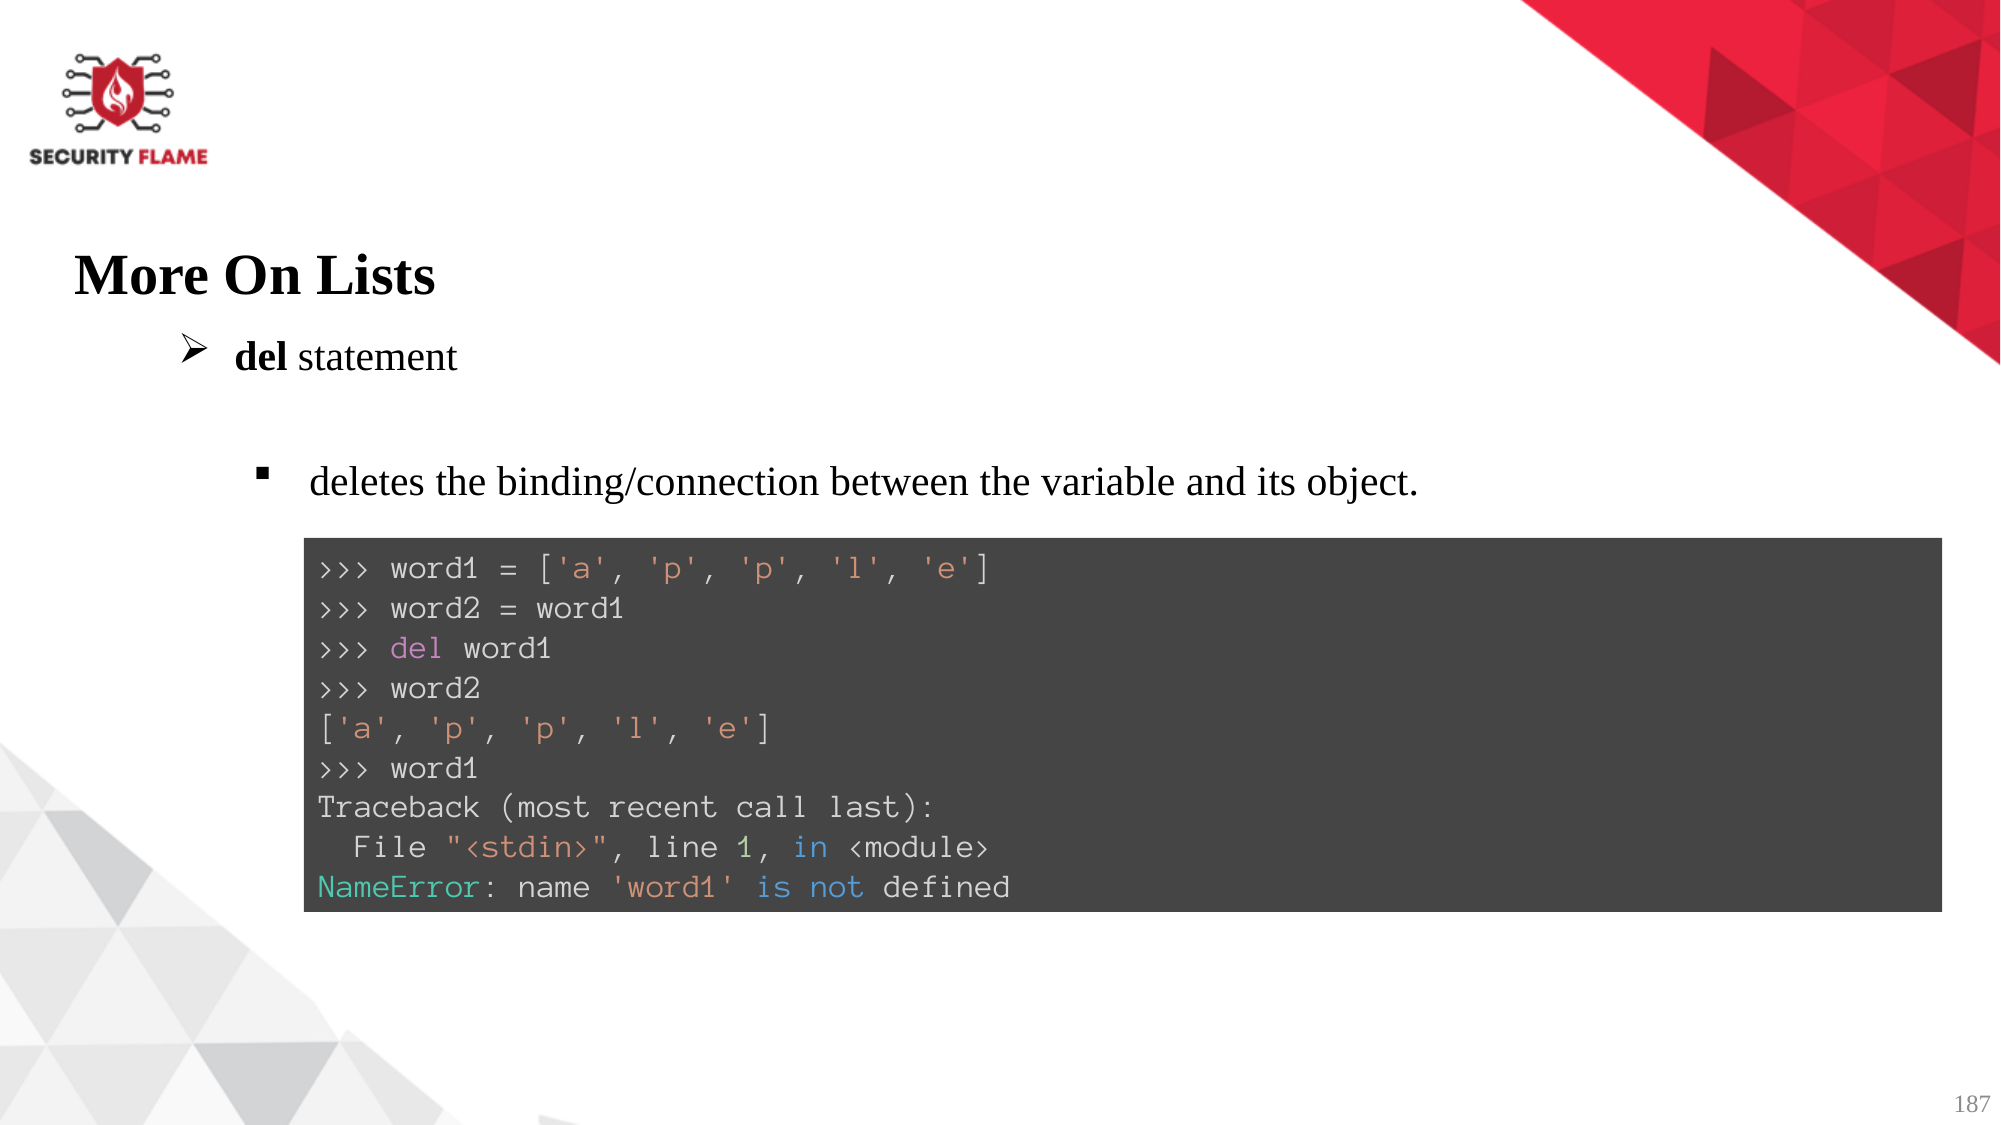

More On Lists
del statement
deletes the binding/connection between the variable and its object.
>>> word1 = ['a', 'p', 'p', 'l', 'e']
>>> word2 = word1
>>> del word1
>>> word2
['a', 'p', 'p', 'l', 'e']
>>> word1
Traceback (most recent call last):
  File "<stdin>", line 1, in <module>
NameError: name 'word1' is not defined
187